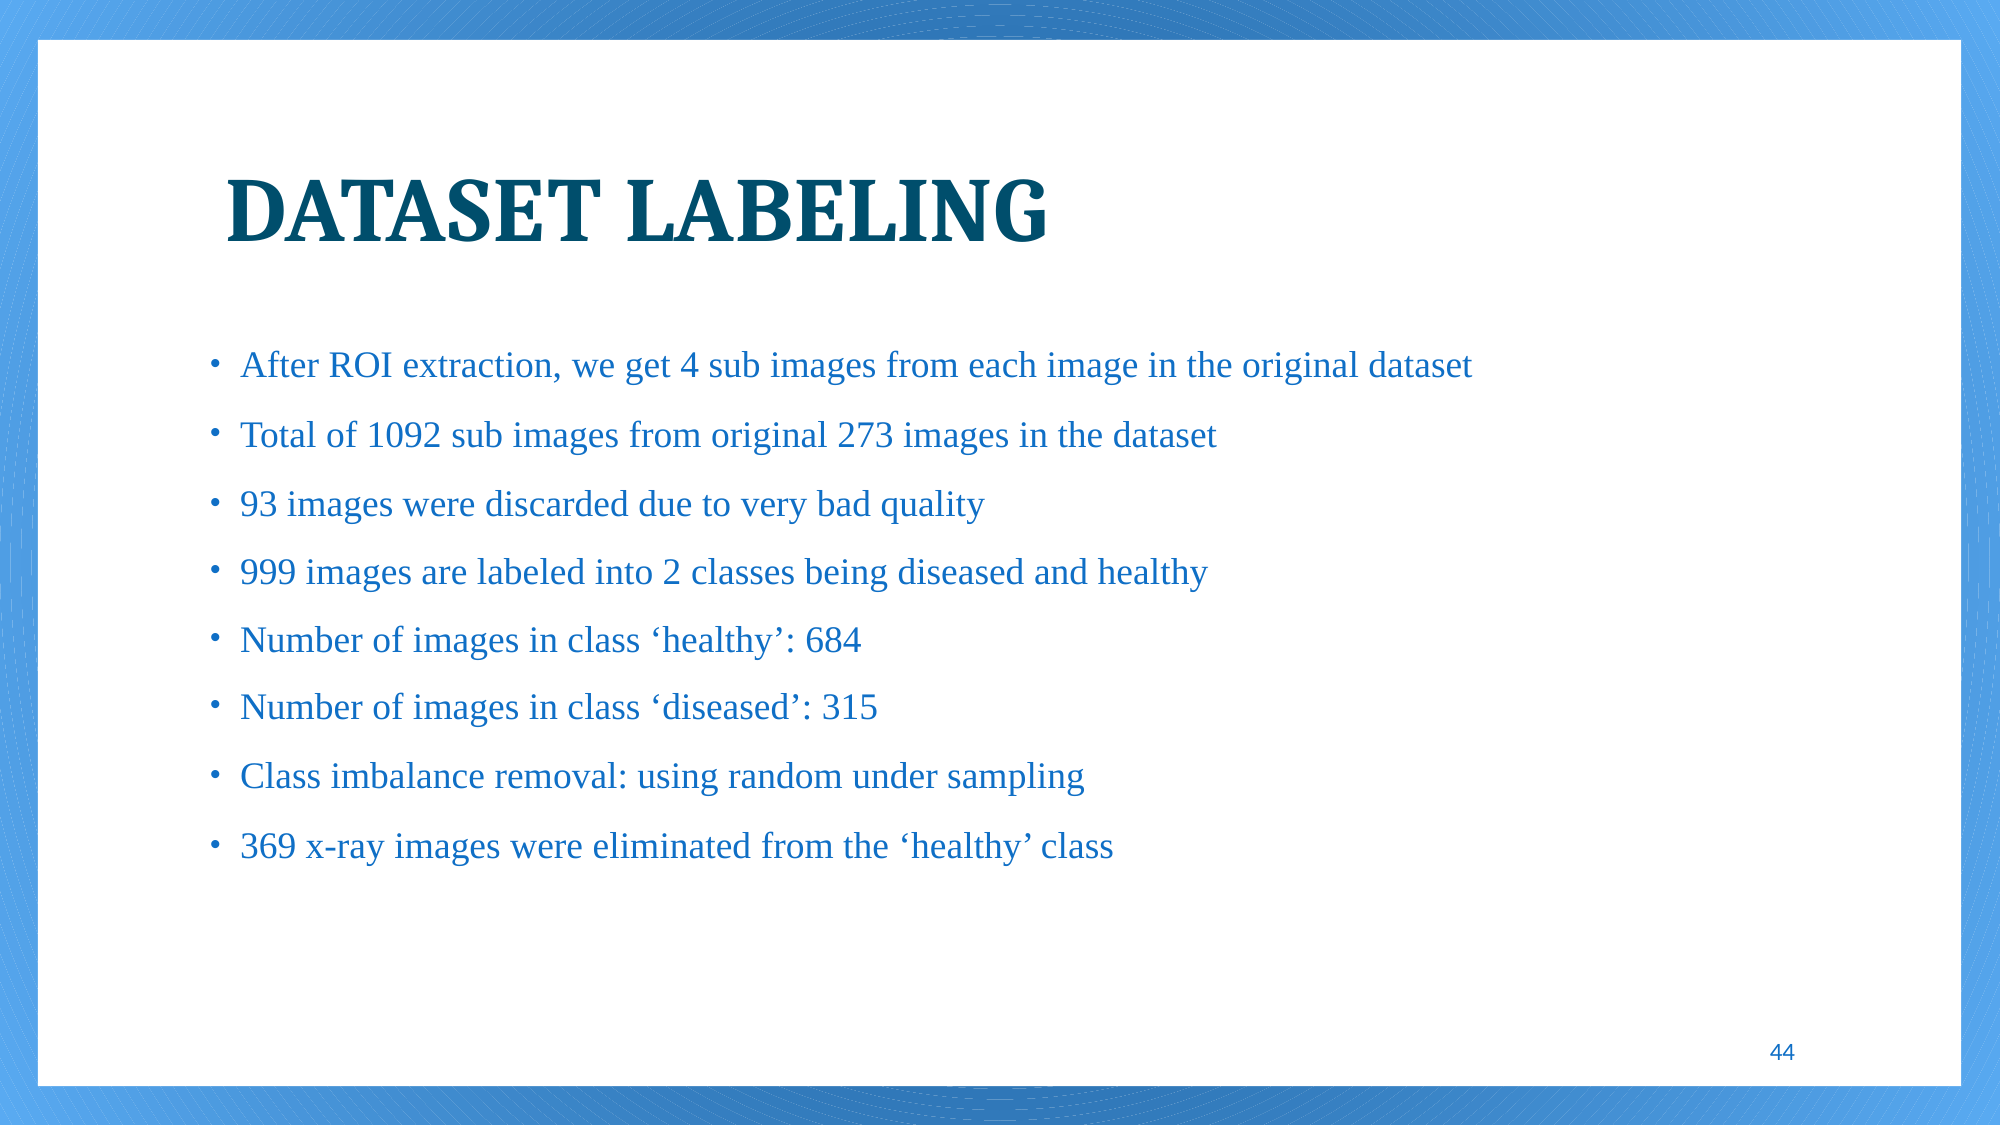

DATASET LABELING
After ROI extraction, we get 4 sub images from each image in the original dataset
Total of 1092 sub images from original 273 images in the dataset
93 images were discarded due to very bad quality
999 images are labeled into 2 classes being diseased and healthy
Number of images in class ‘healthy’: 684
Number of images in class ‘diseased’: 315
Class imbalance removal: using random under sampling
369 x-ray images were eliminated from the ‘healthy’ class
44